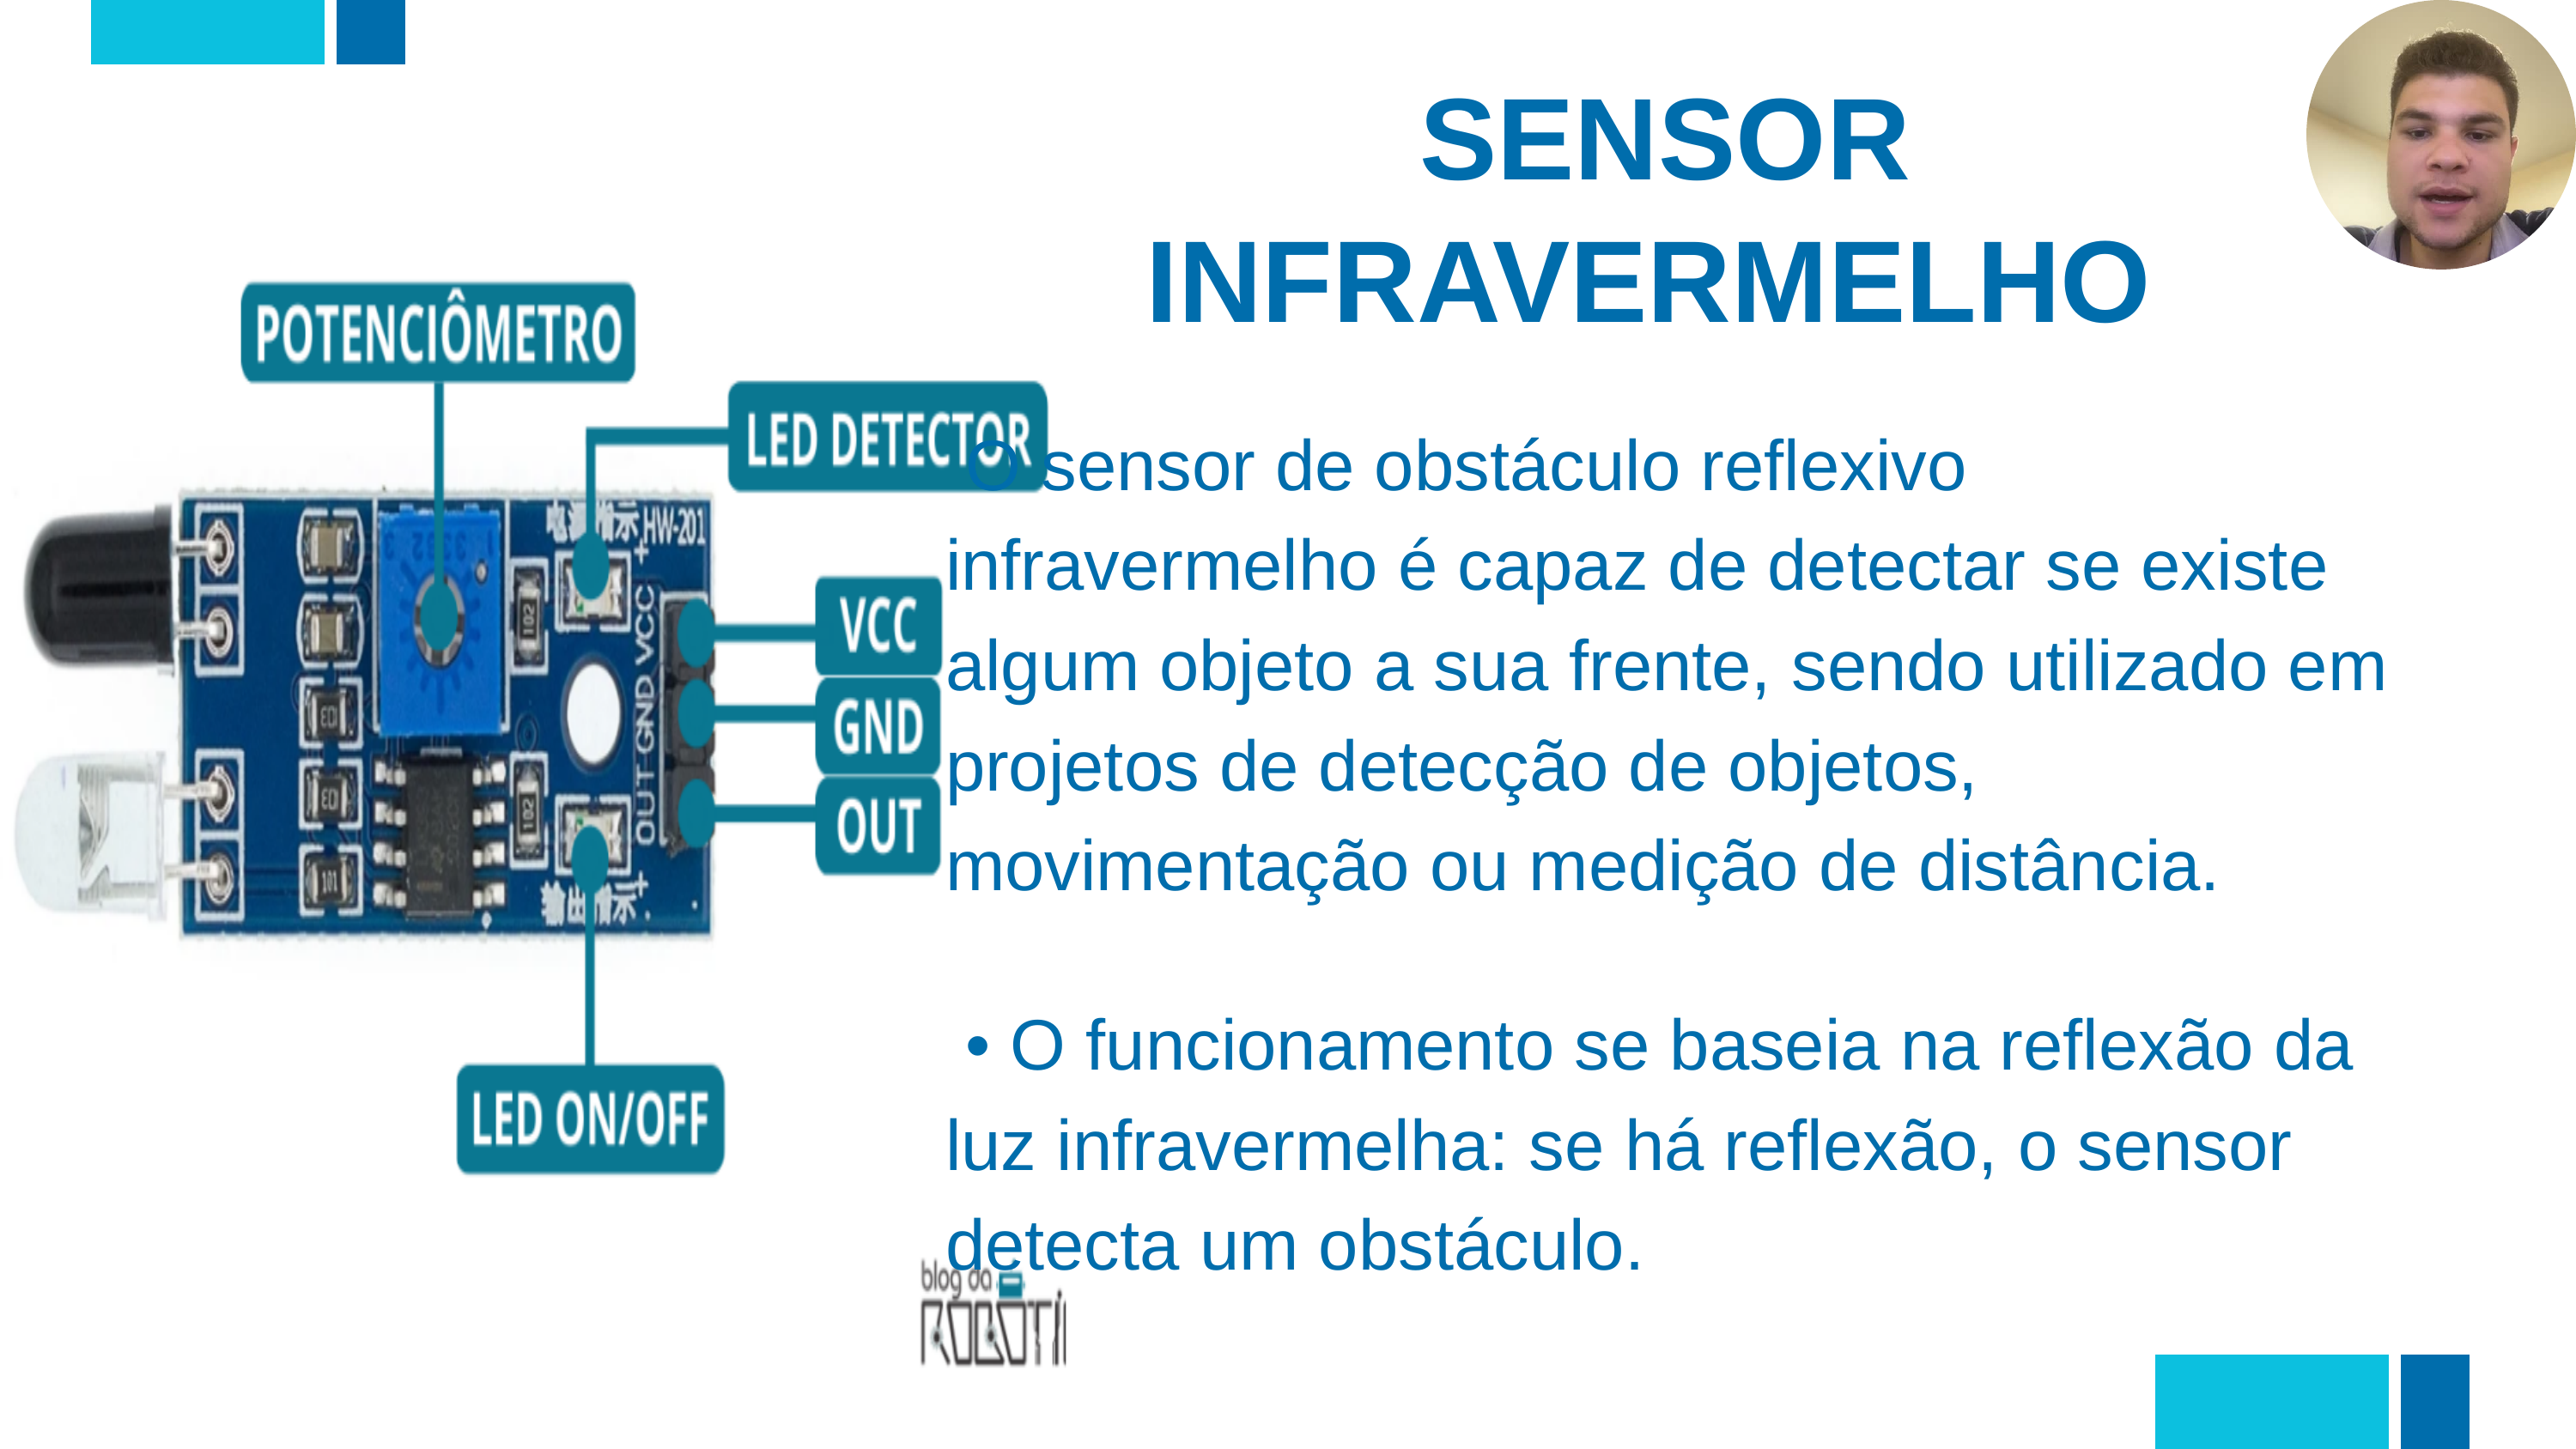

SENSOR INFRAVERMELHO
 O sensor de obstáculo reflexivo infravermelho é capaz de detectar se existe algum objeto a sua frente, sendo utilizado em projetos de detecção de objetos, movimentação ou medição de distância.

 • O funcionamento se baseia na reflexão da luz infravermelha: se há reflexão, o sensor detecta um obstáculo.